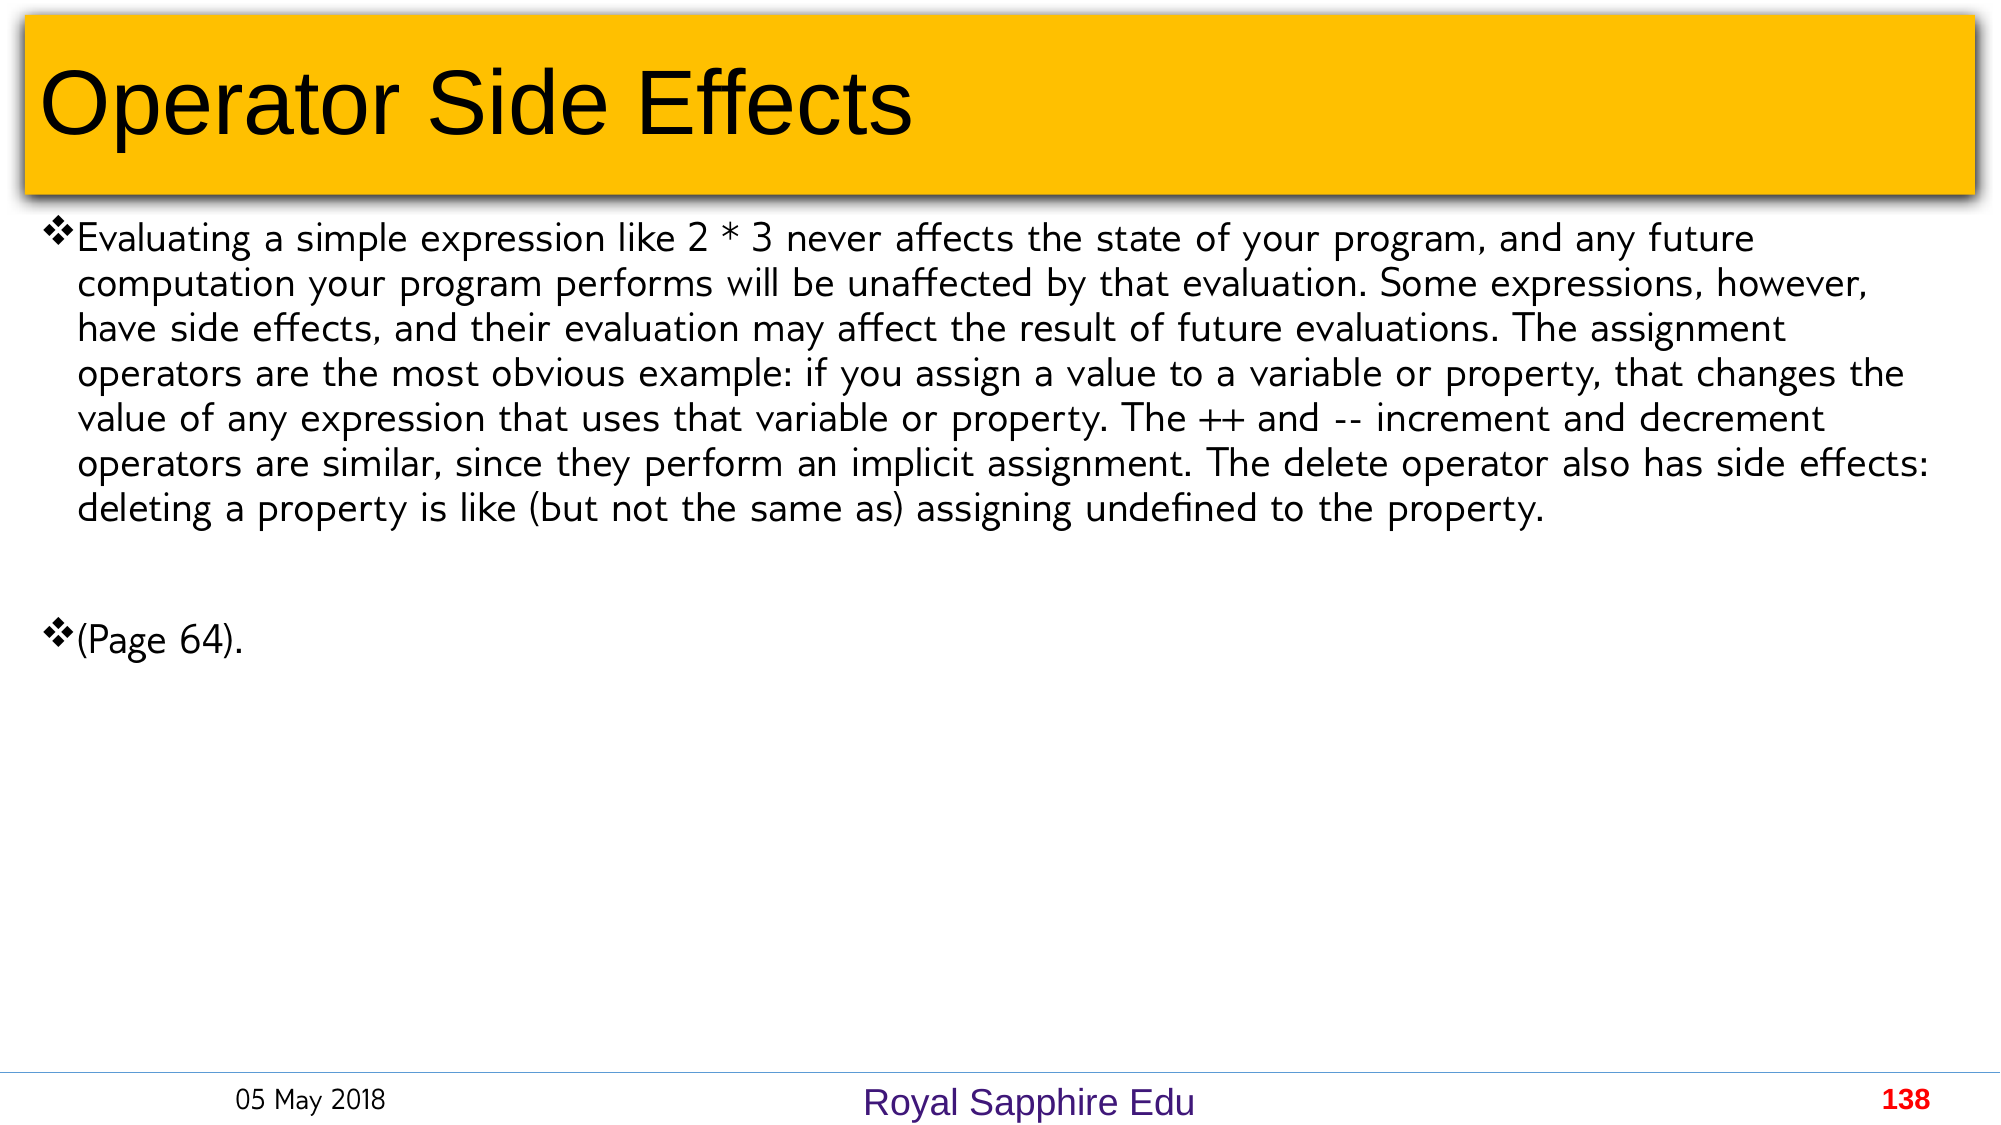

# Operator Side Effects
Evaluating a simple expression like 2 * 3 never affects the state of your program, and any future computation your program performs will be unaffected by that evaluation. Some expressions, however, have side effects, and their evaluation may affect the result of future evaluations. The assignment operators are the most obvious example: if you assign a value to a variable or property, that changes the value of any expression that uses that variable or property. The ++ and -- increment and decrement operators are similar, since they perform an implicit assignment. The delete operator also has side effects: deleting a property is like (but not the same as) assigning undefined to the property.

(Page 64).
05 May 2018
138